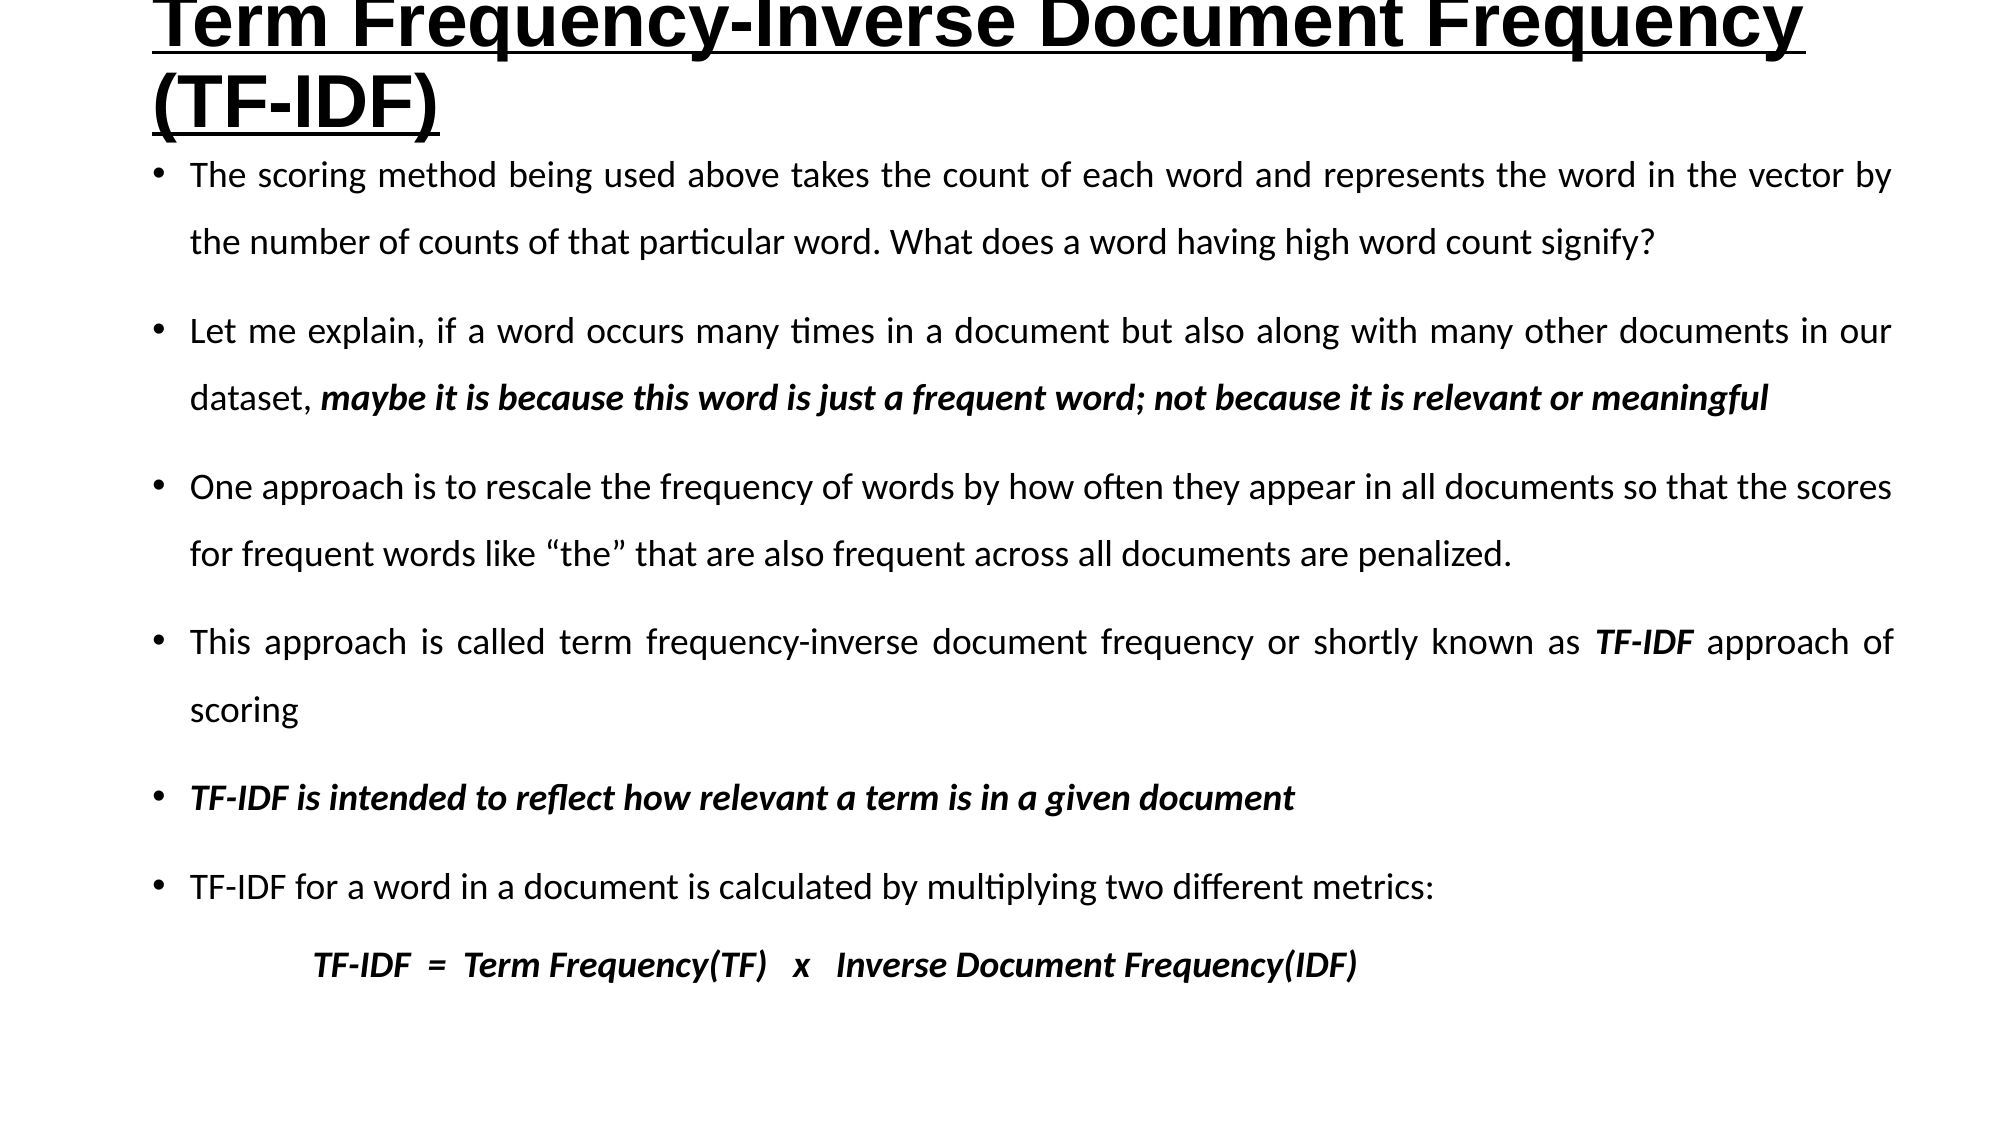

# Term Frequency-Inverse Document Frequency (TF-IDF)
The scoring method being used above takes the count of each word and represents the word in the vector by the number of counts of that particular word. What does a word having high word count signify?
Let me explain, if a word occurs many times in a document but also along with many other documents in our dataset, maybe it is because this word is just a frequent word; not because it is relevant or meaningful
One approach is to rescale the frequency of words by how often they appear in all documents so that the scores for frequent words like “the” that are also frequent across all documents are penalized.
This approach is called term frequency-inverse document frequency or shortly known as TF-IDF approach of scoring
TF-IDF is intended to reflect how relevant a term is in a given document
TF-IDF for a word in a document is calculated by multiplying two different metrics:
          TF-IDF  =  Term Frequency(TF)   x   Inverse Document Frequency(IDF)